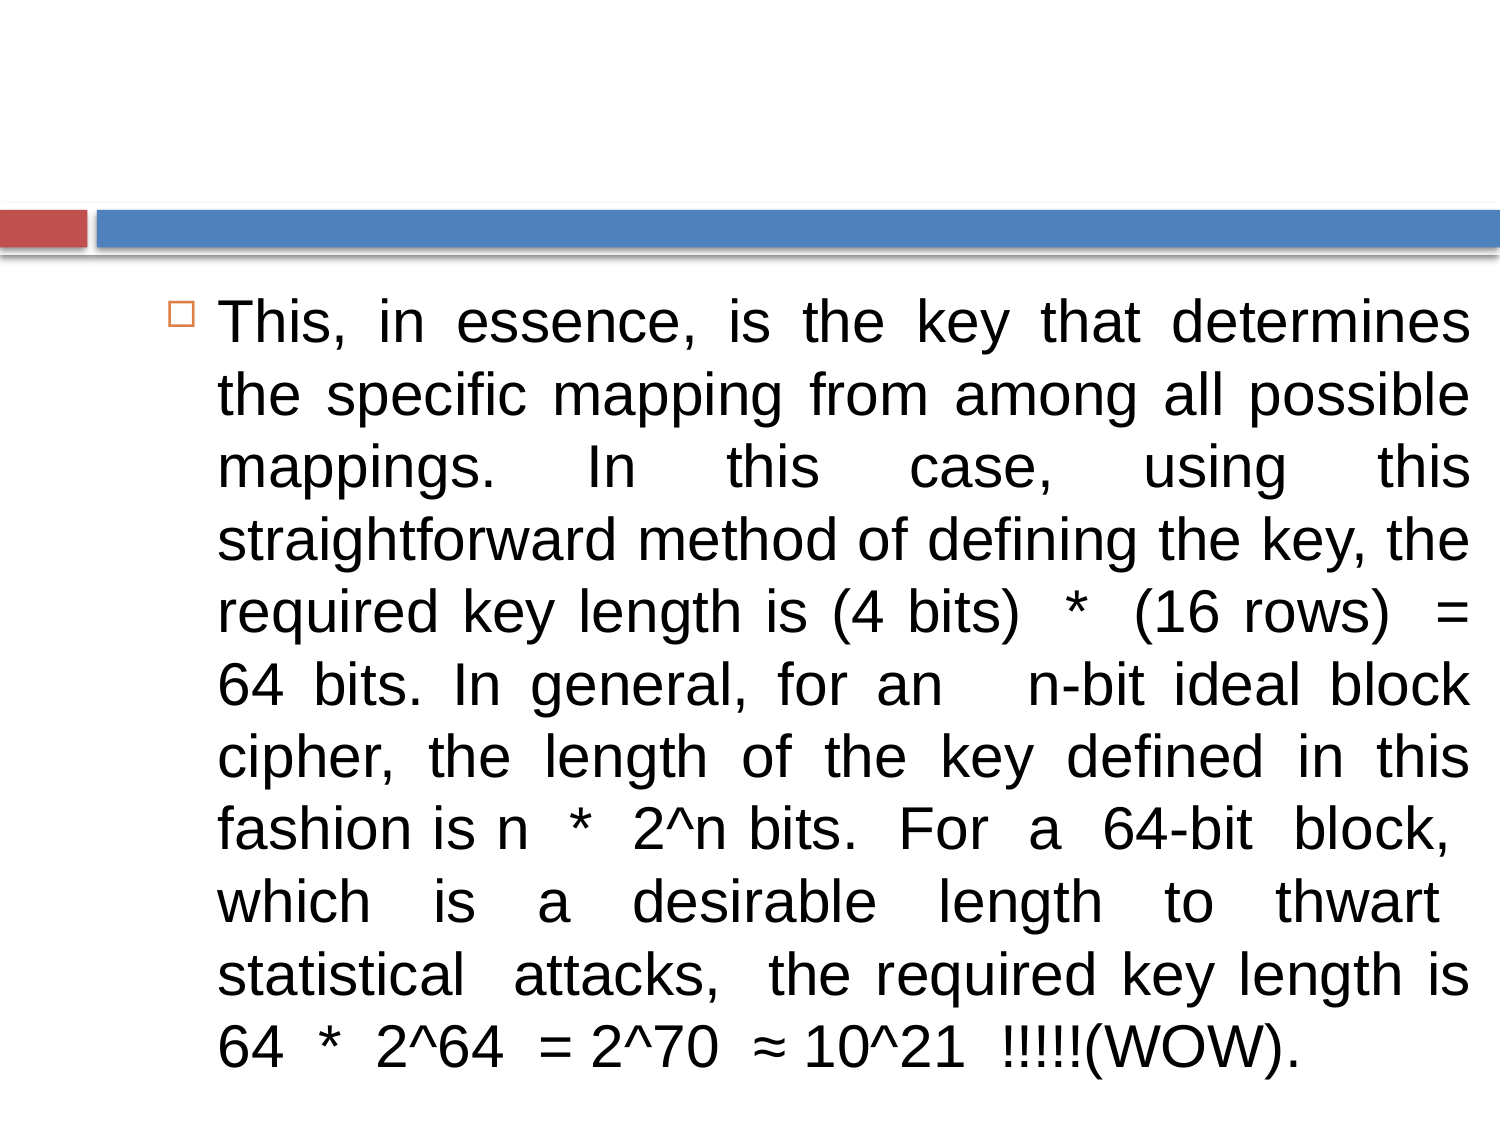

This, in essence, is the key that determines the specific mapping from among all possible mappings. In this case, using this straightforward method of defining the key, the required key length is (4 bits)  *  (16 rows)  = 64 bits. In general, for an   n-bit ideal block cipher, the length of the key defined in this fashion is n  *  2^n bits.  For  a  64-bit  block,  which  is  a  desirable  length  to  thwart  statistical  attacks,  the required key length is 64  *  2^64  = 2^70  ≈ 10^21  !!!!!(WOW).